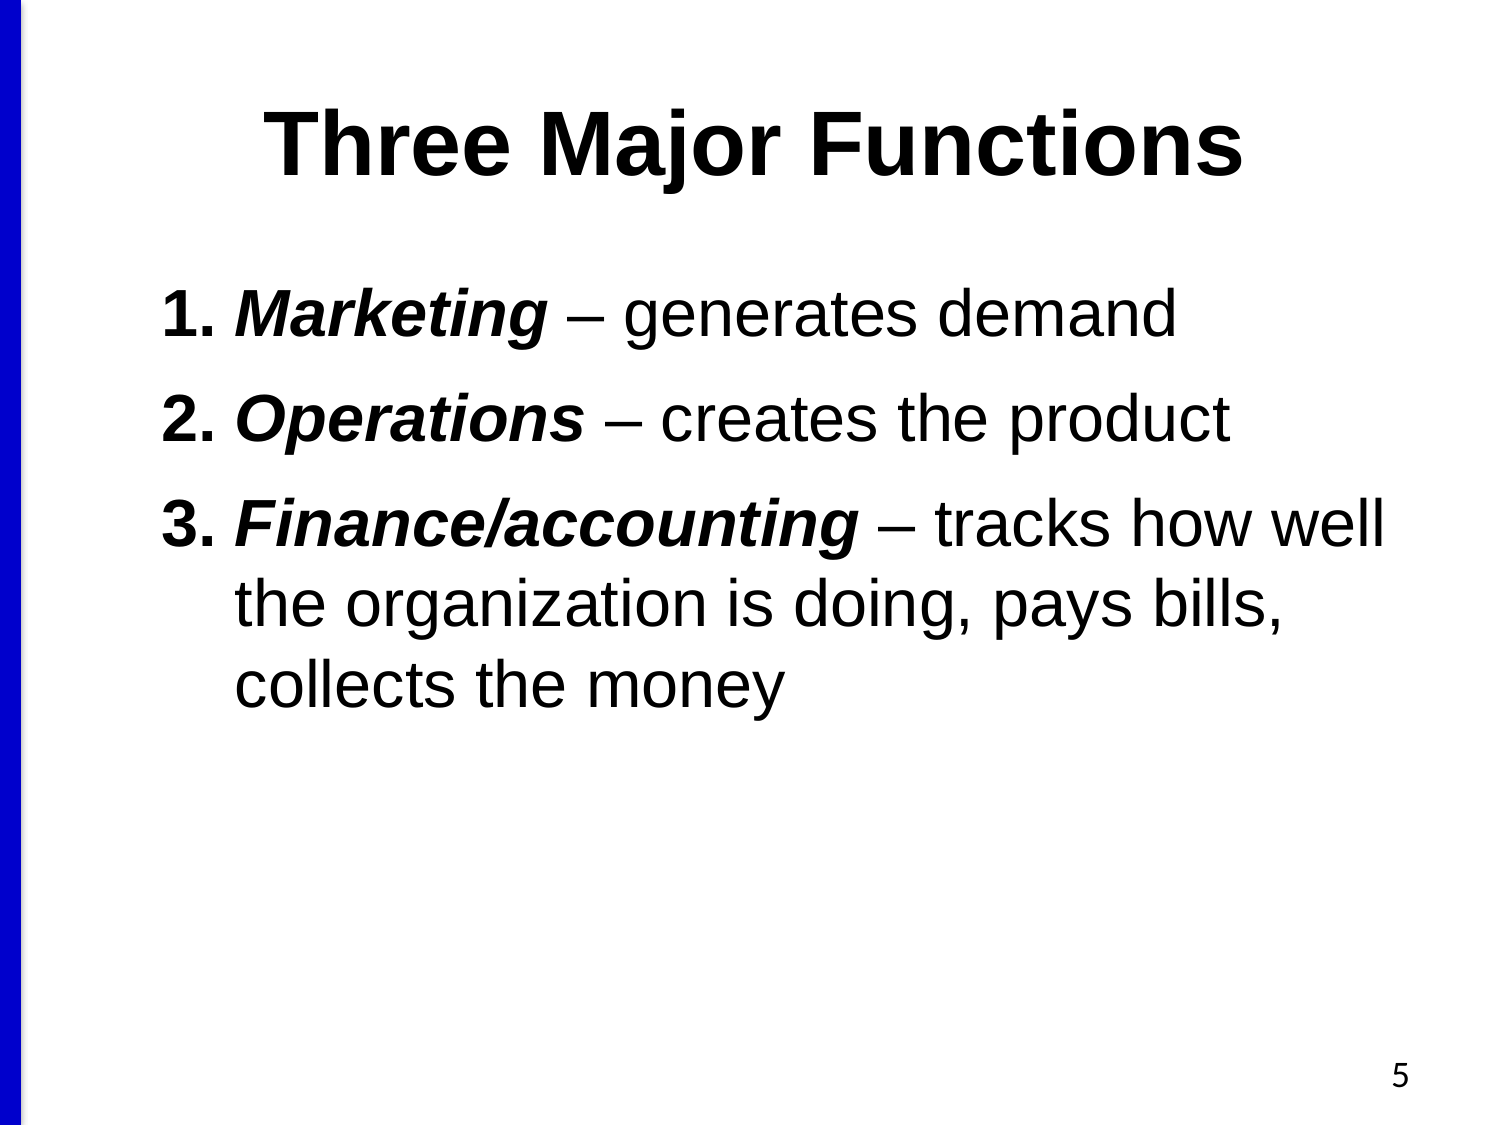

# Three Major Functions
1.	Marketing – generates demand
2.	Operations – creates the product
3.	Finance/accounting – tracks how well the organization is doing, pays bills, collects the money
5